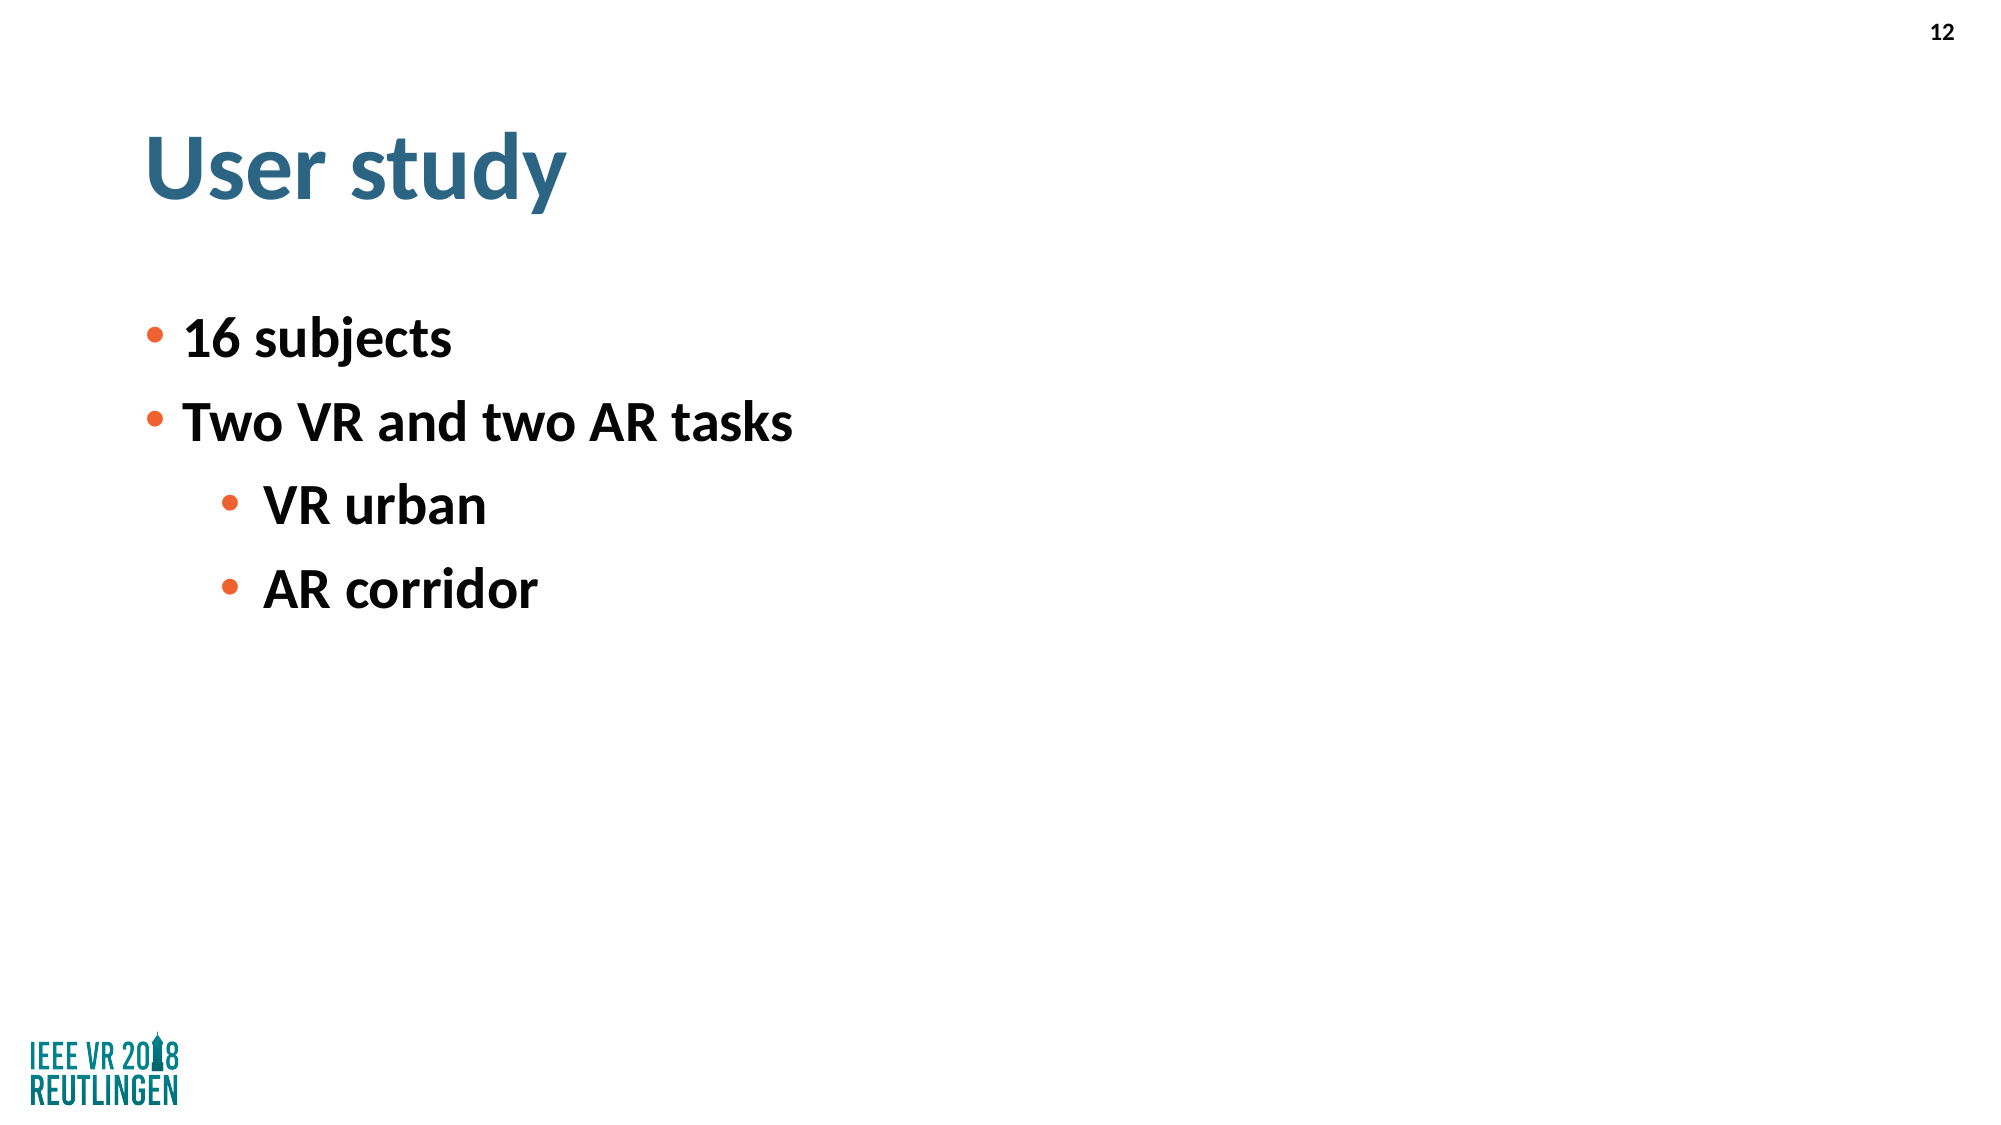

12
# User study
16 subjects
Two VR and two AR tasks
VR urban
AR corridor